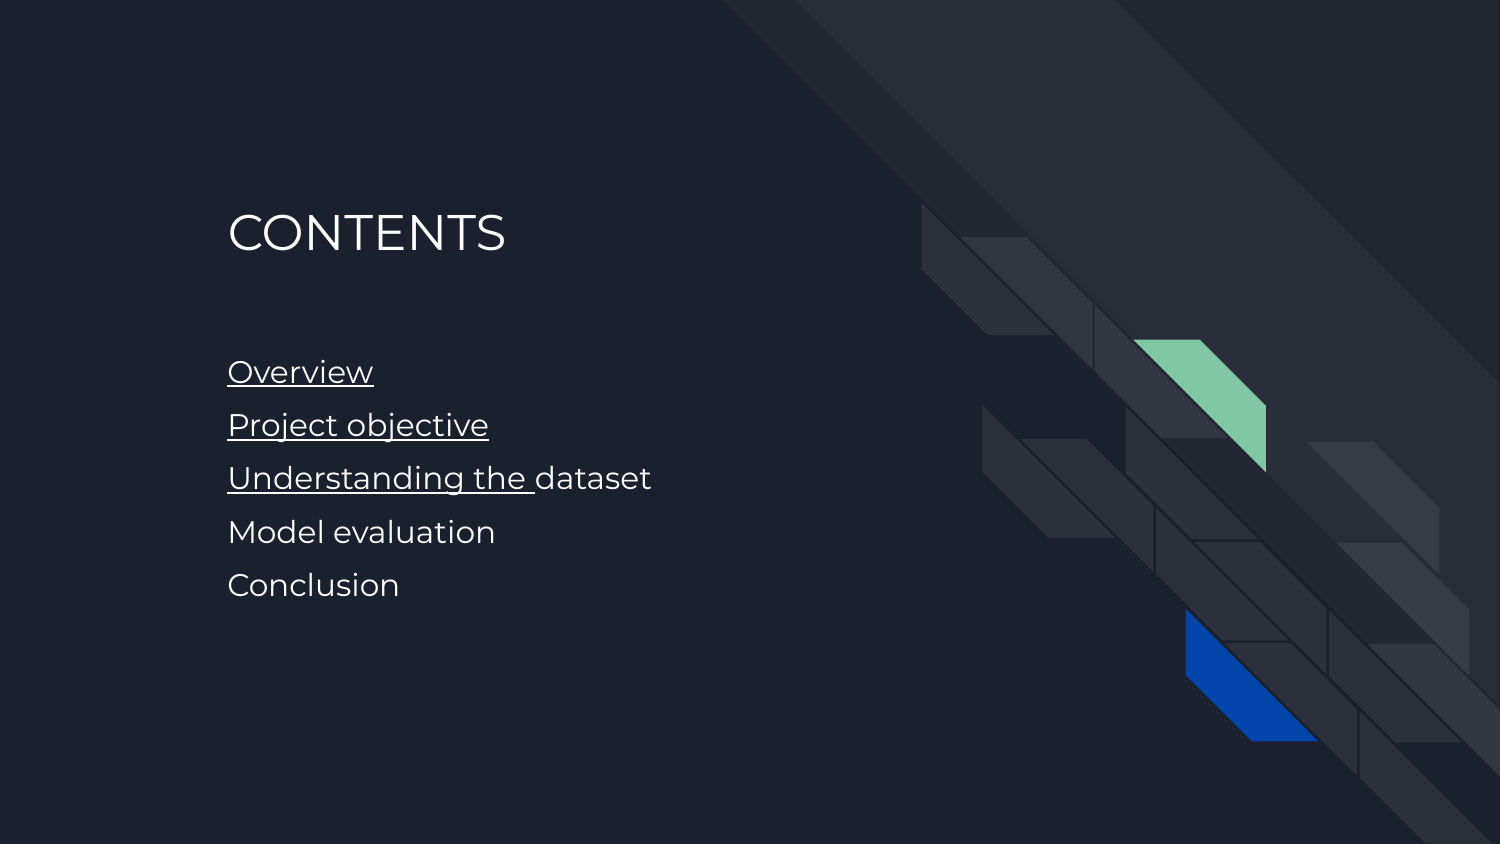

# CONTENTS
Overview
Project objective
Understanding the dataset
Model evaluation
Conclusion